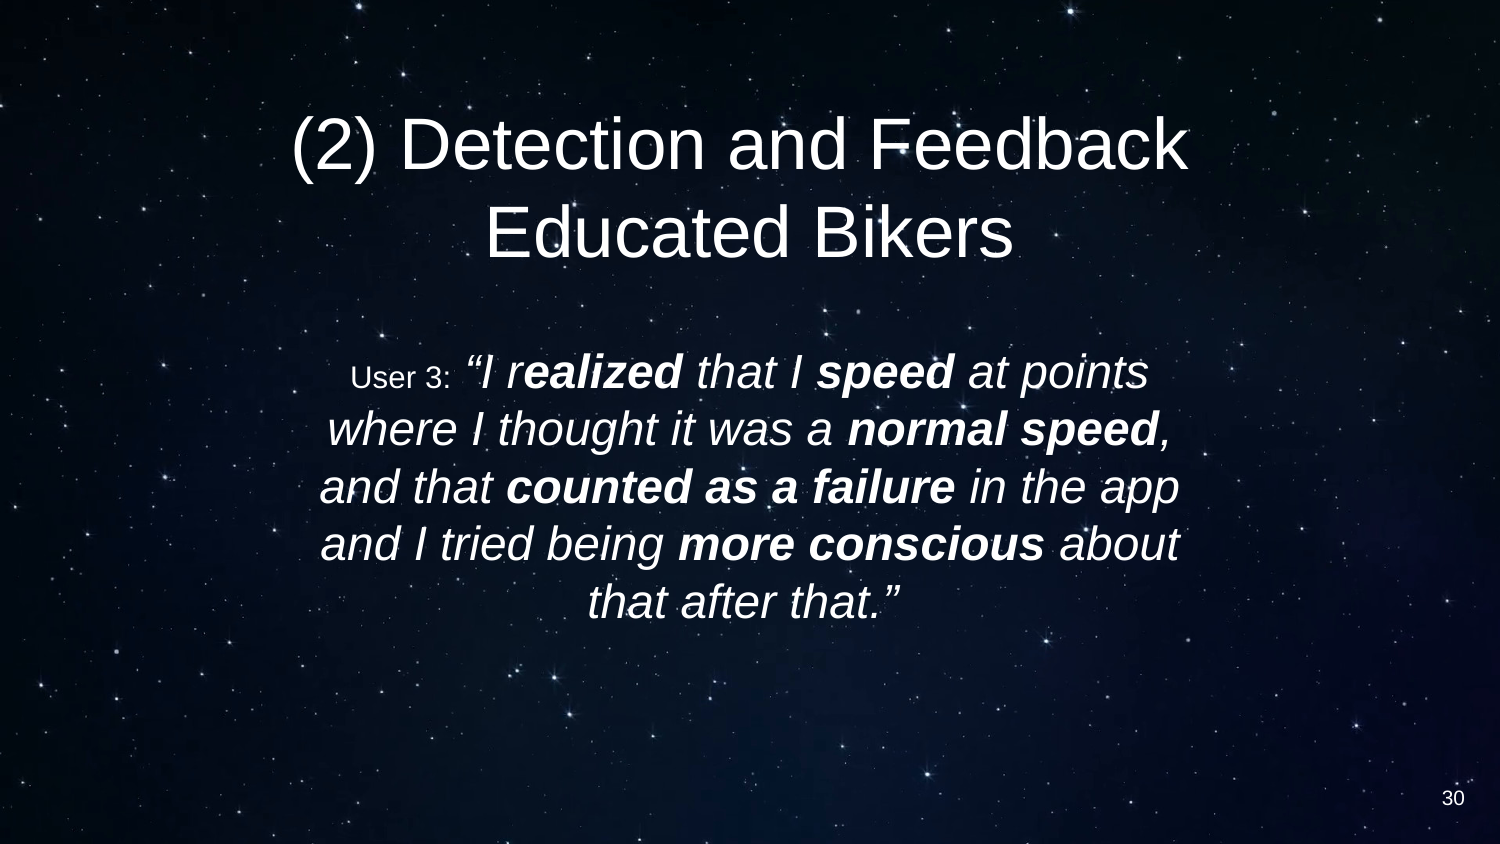

# (2) Detection and Feedback
Educated Bikers
User 3: “I realized that I speed at points where I thought it was a normal speed, and that counted as a failure in the app and I tried being more conscious about that after that.”
30